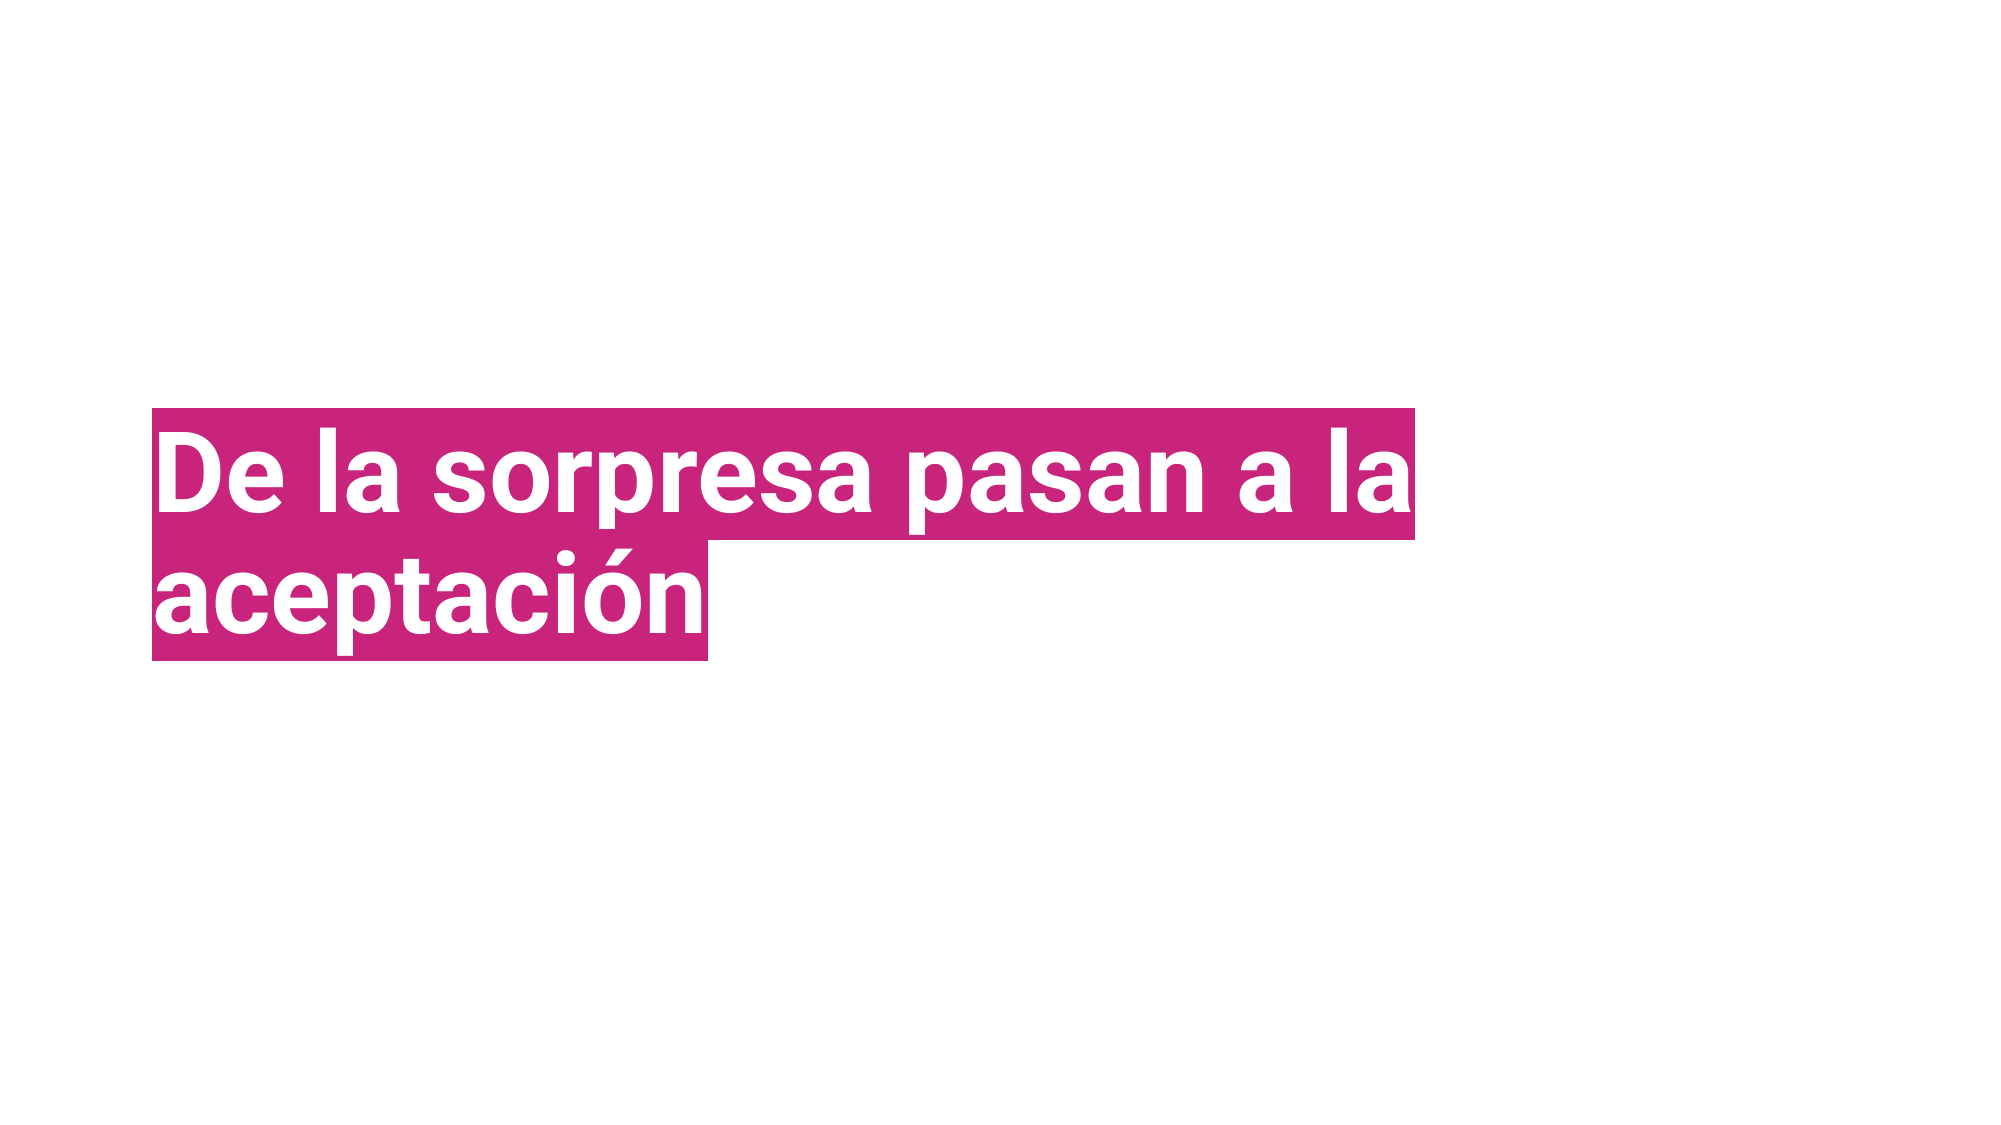

De la sorpresa pasan a la aceptación